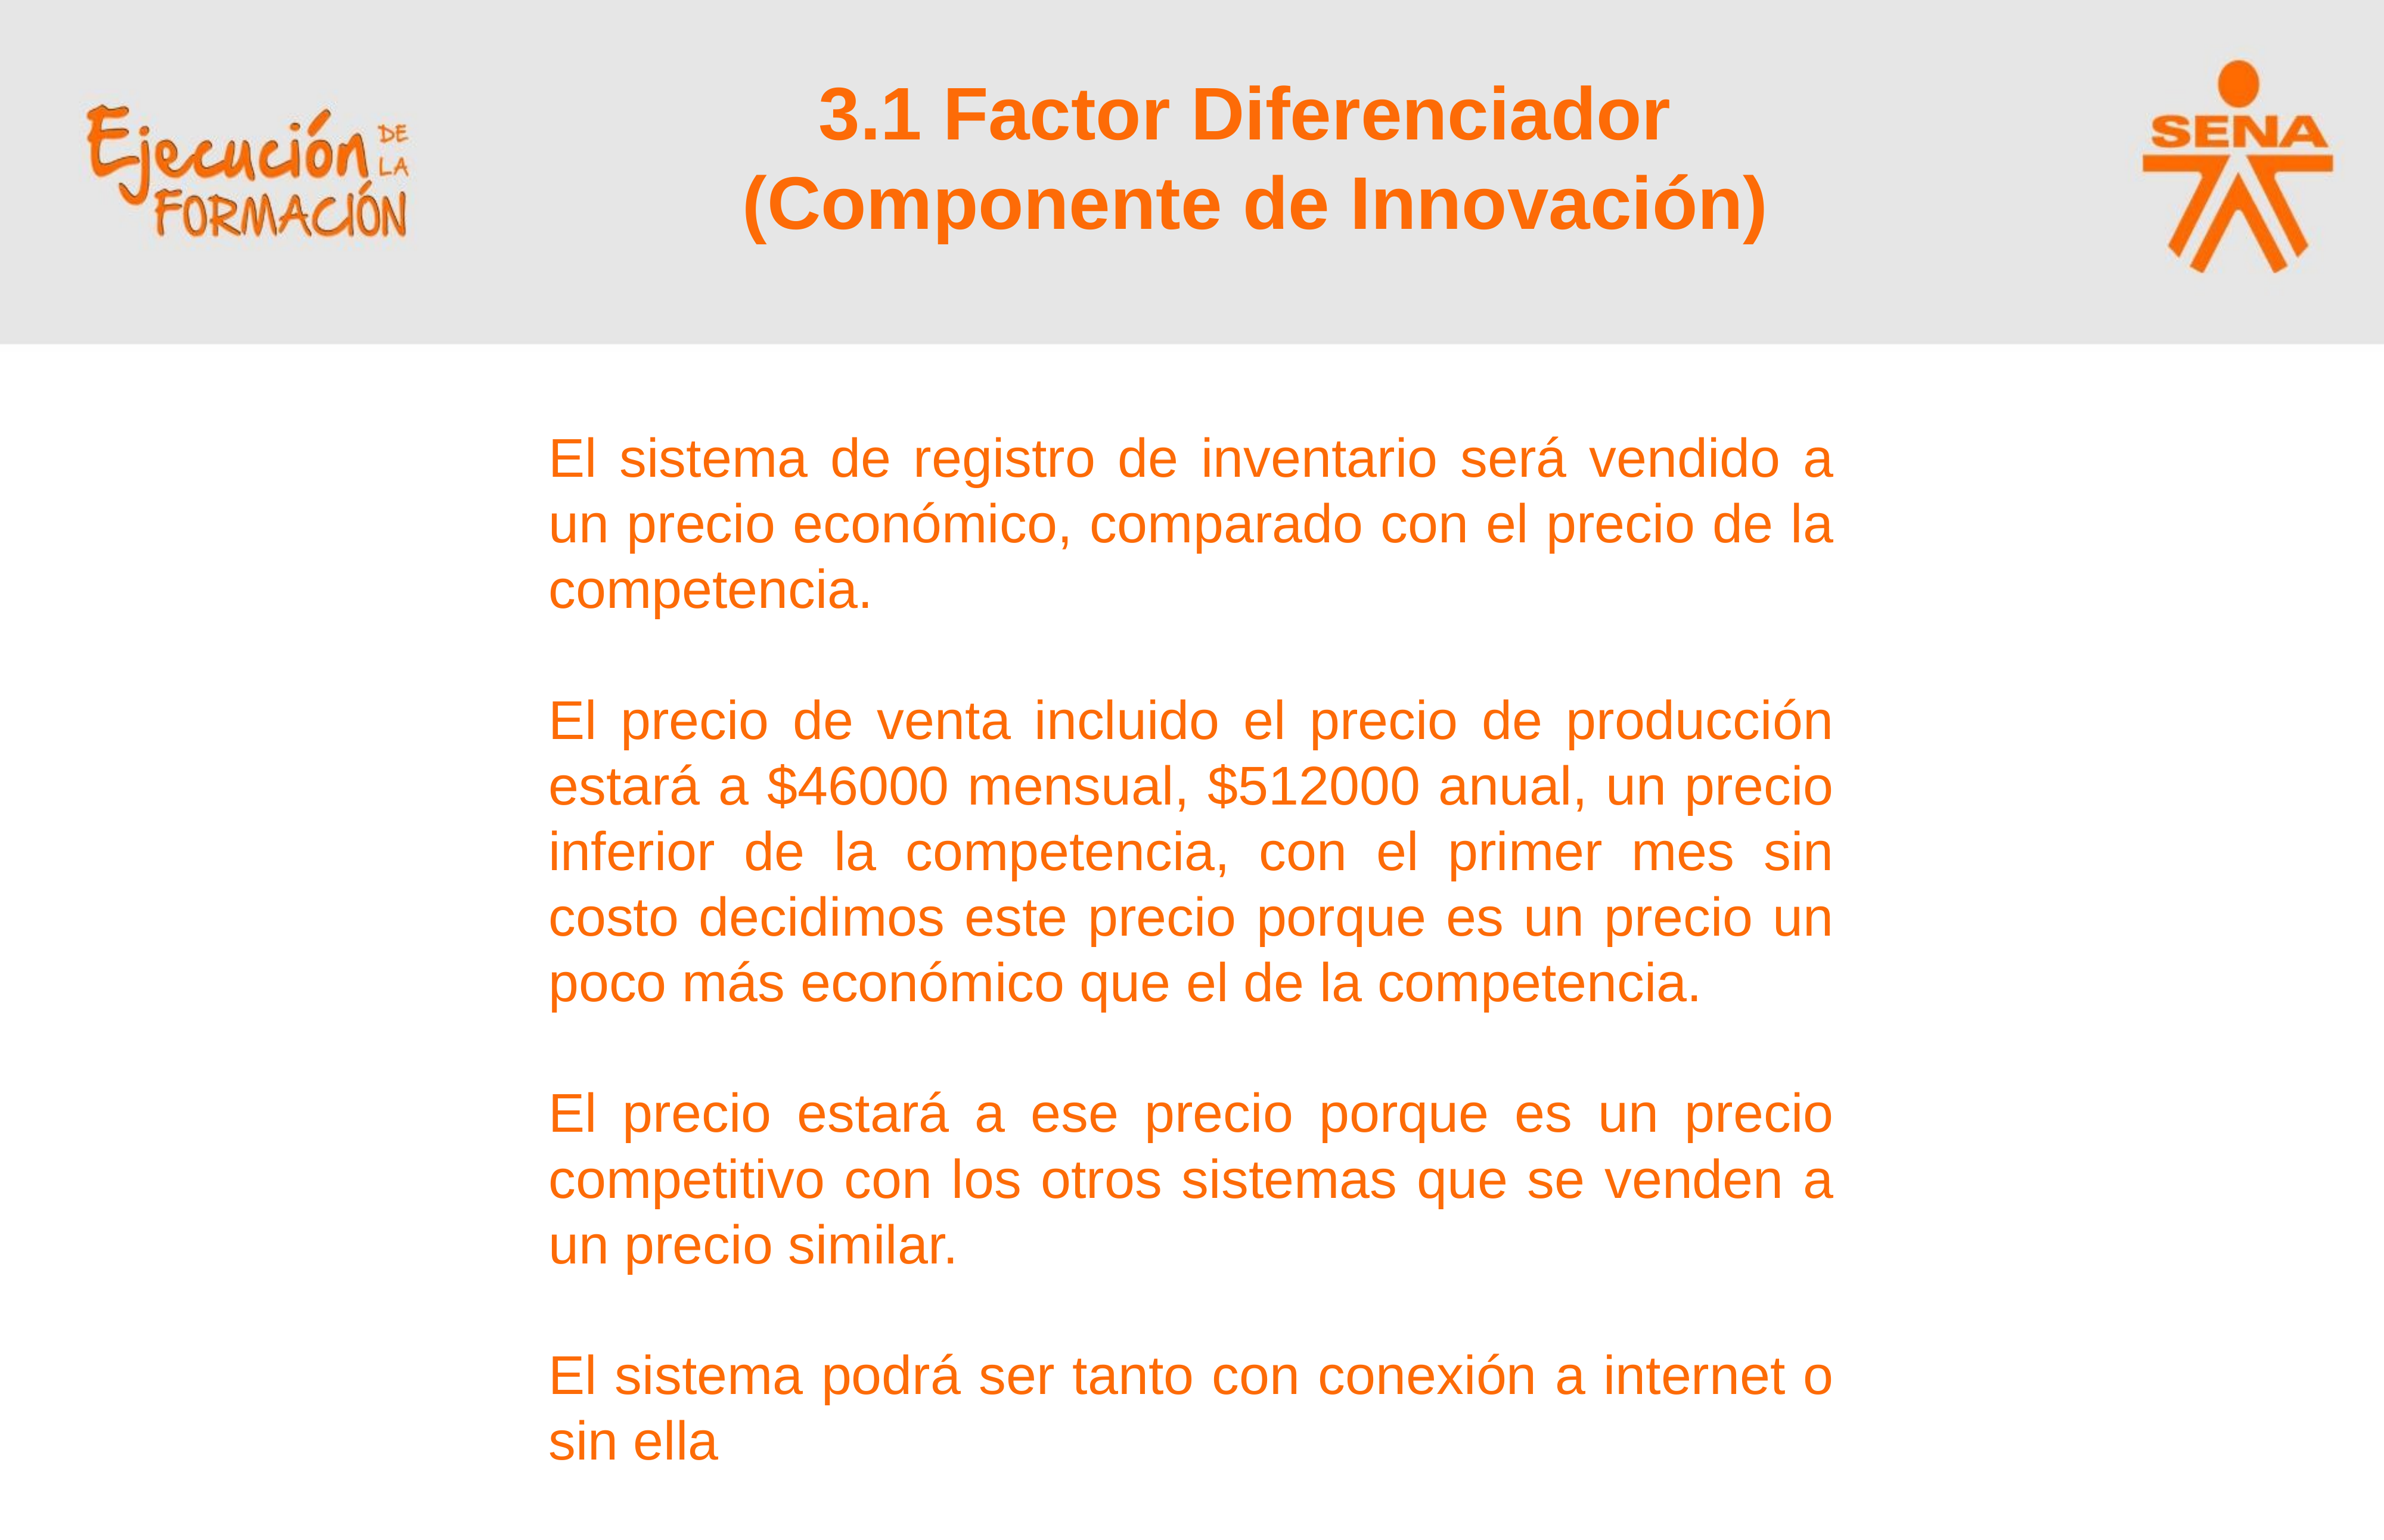

3.1 Factor Diferenciador
(Componente de Innovación)
El sistema de registro de inventario será vendido a un precio económico, comparado con el precio de la competencia.

El precio de venta incluido el precio de producción estará a $46000 mensual, $512000 anual, un precio inferior de la competencia, con el primer mes sin costo decidimos este precio porque es un precio un poco más económico que el de la competencia.

El precio estará a ese precio porque es un precio competitivo con los otros sistemas que se venden a un precio similar.

El sistema podrá ser tanto con conexión a internet o sin ella